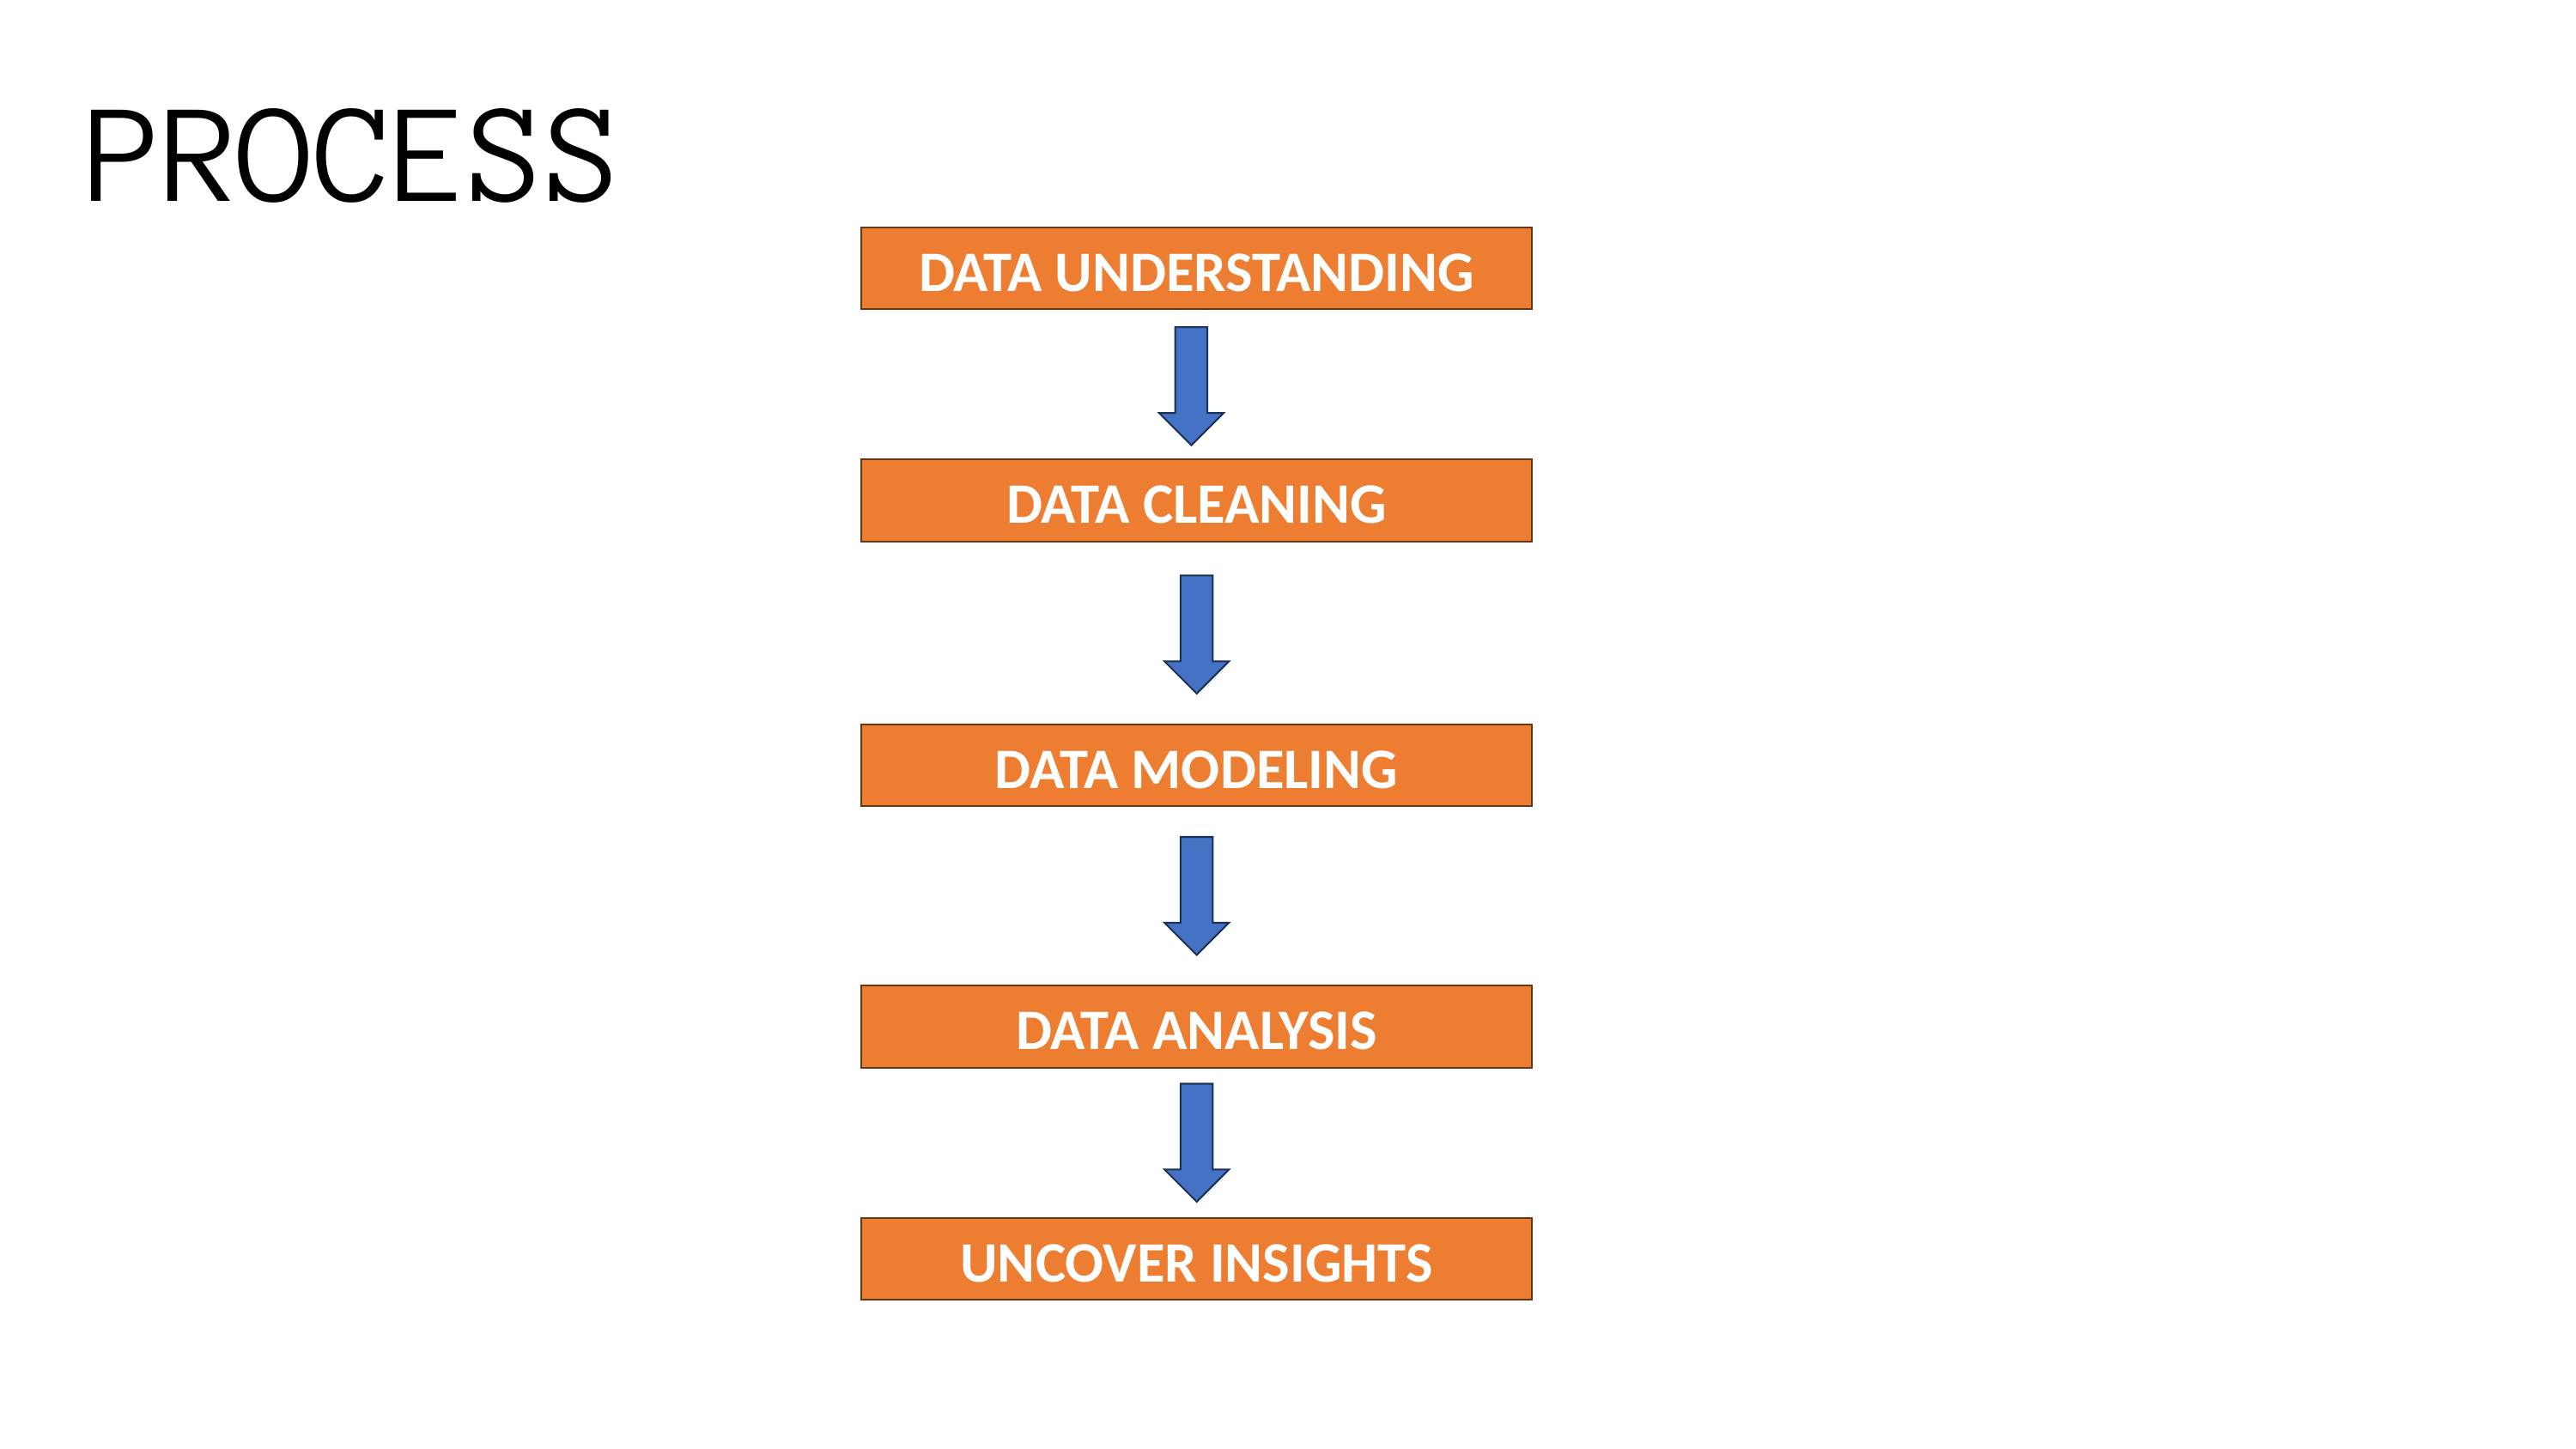

PROCESS
DATA UNDERSTANDING

DATA CLEANING

DATA MODELING

DATA ANALYSIS

UNCOVER INSIGHTS